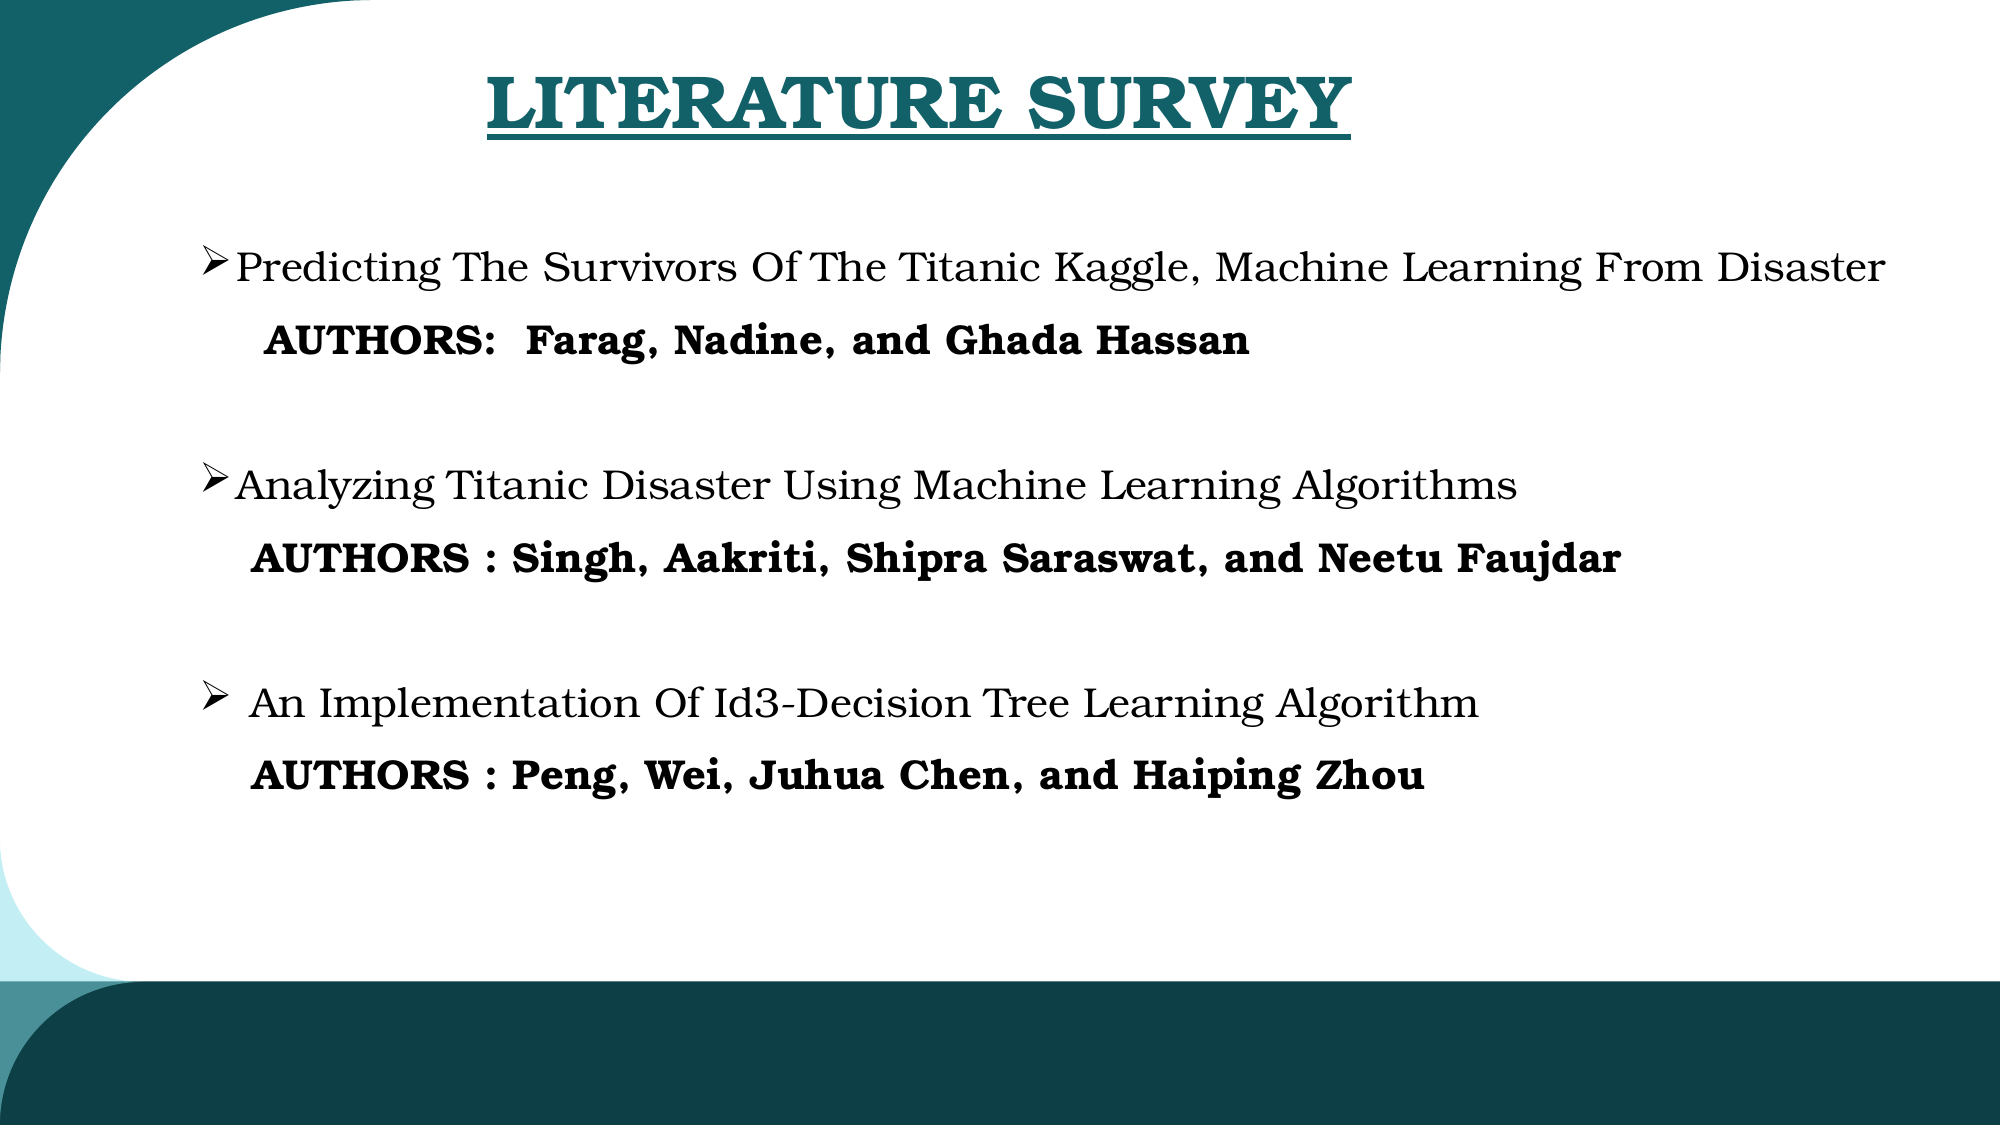

# LITERATURE SURVEY

Predicting The Survivors Of The Titanic Kaggle, Machine Learning From Disaster
     AUTHORS:  Farag, Nadine, and Ghada Hassan

Analyzing Titanic Disaster Using Machine Learning Algorithms
    AUTHORS : Singh, Aakriti, Shipra Saraswat, and Neetu Faujdar

 An Implementation Of Id3-Decision Tree Learning Algorithm
    AUTHORS : Peng, Wei, Juhua Chen, and Haiping Zhou